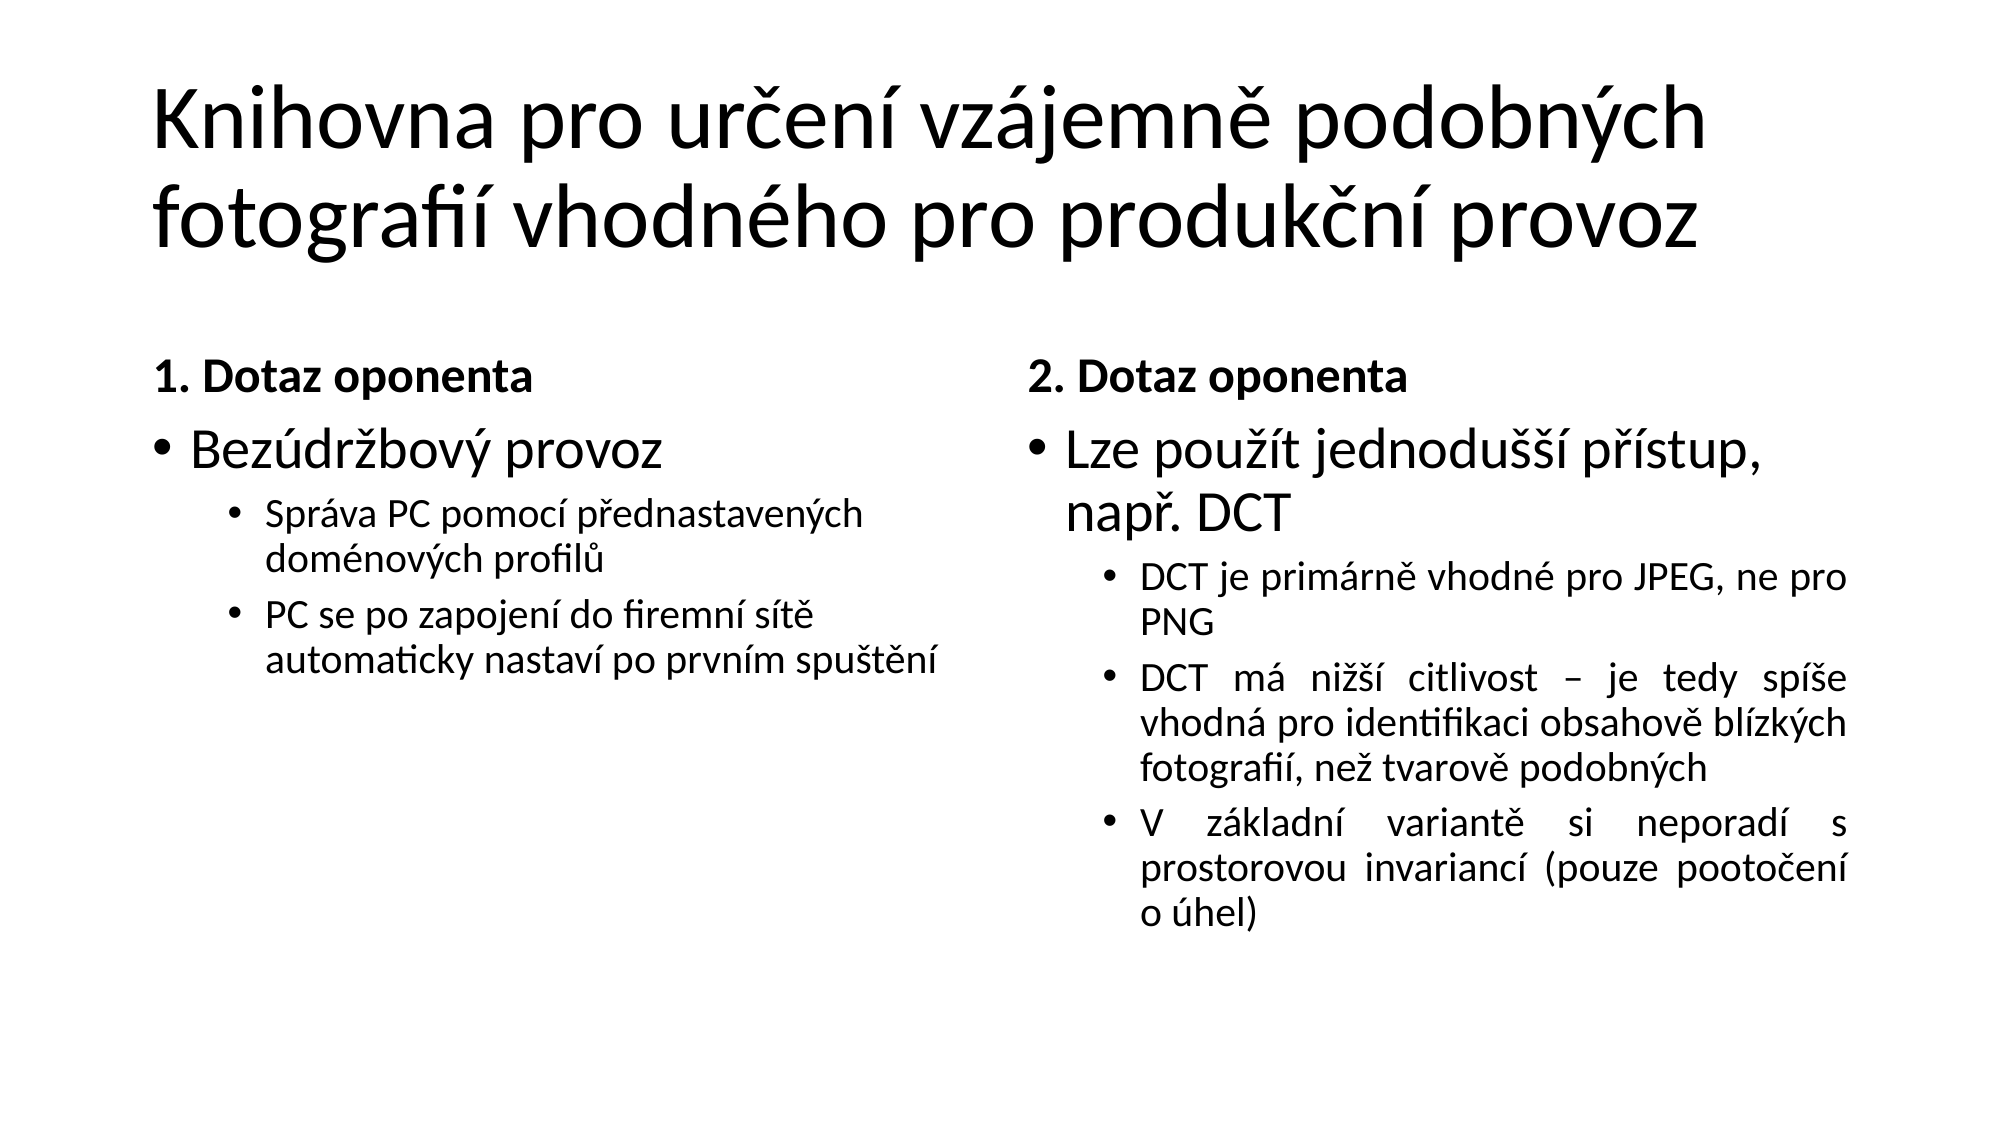

# Knihovna pro určení vzájemně podobných fotograﬁí vhodného pro produkční provoz
1. Dotaz oponenta
2. Dotaz oponenta
Bezúdržbový provoz
Správa PC pomocí přednastavených doménových profilů
PC se po zapojení do firemní sítě automaticky nastaví po prvním spuštění
Lze použít jednodušší přístup, např. DCT
DCT je primárně vhodné pro JPEG, ne pro PNG
DCT má nižší citlivost – je tedy spíše vhodná pro identifikaci obsahově blízkých fotografií, než tvarově podobných
V základní variantě si neporadí s prostorovou invariancí (pouze pootočení o úhel)